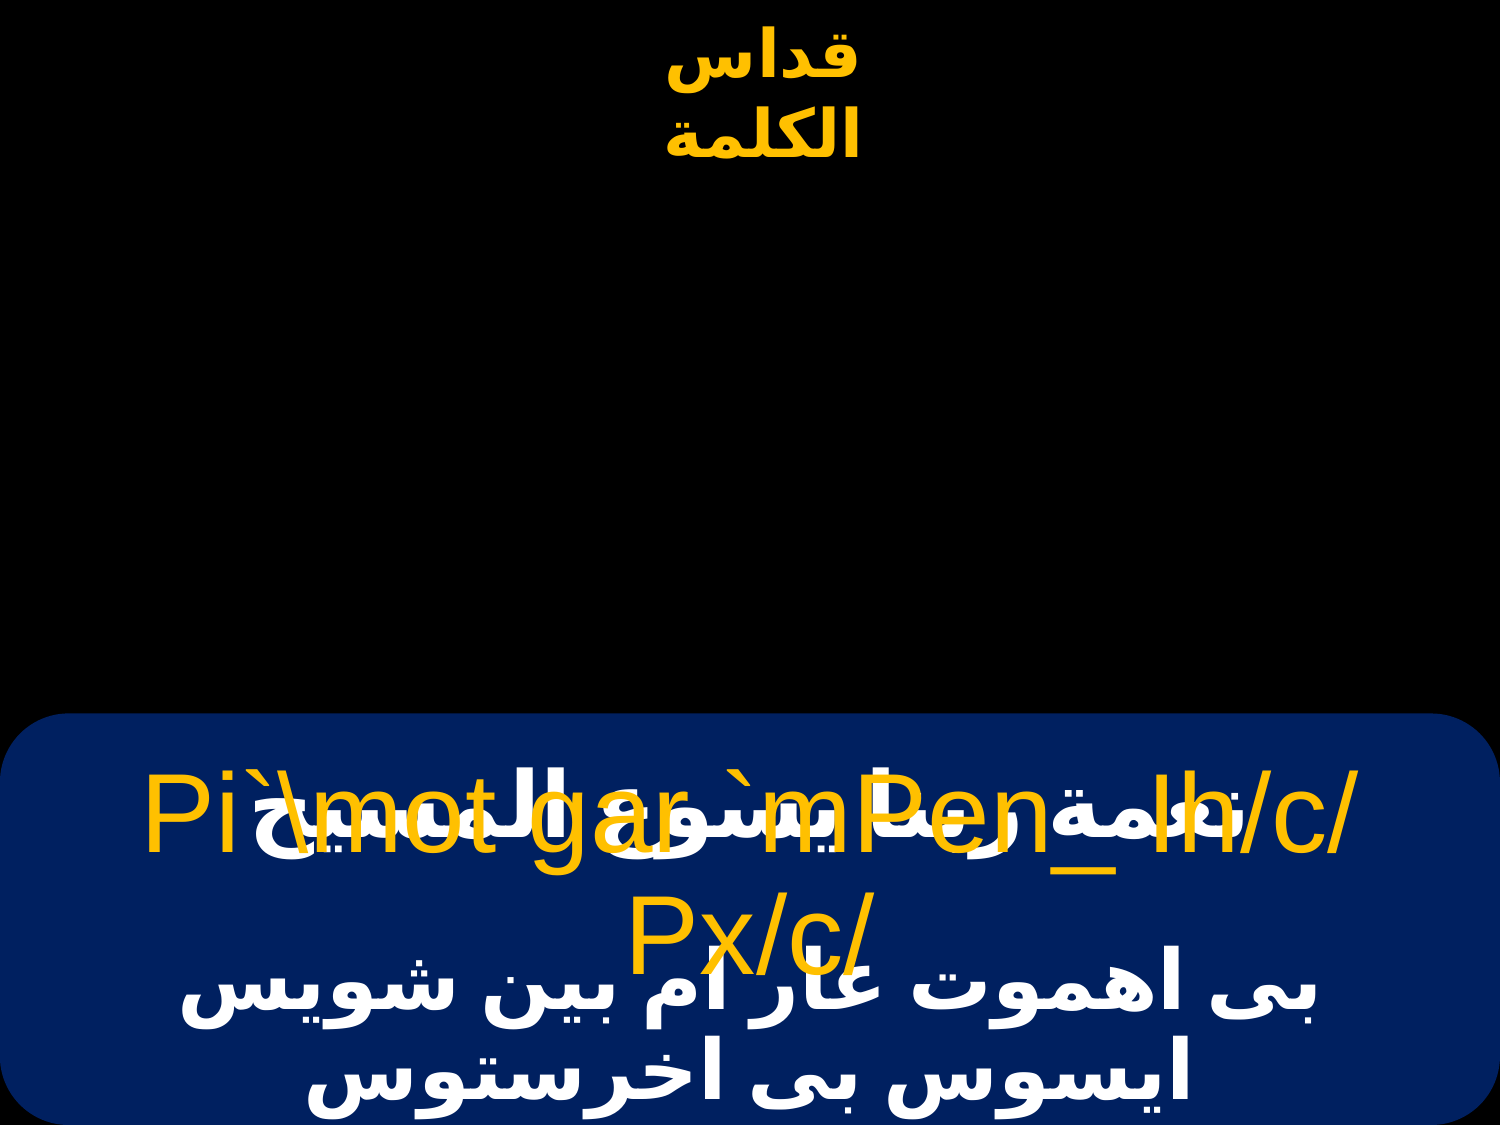

# نعمة ربنا يسوع المسيح
Pi`\mot gar `mPen_ Ih/c/ Px/c/
بى اهموت غار ام بين شويس ايسوس بى اخرستوس